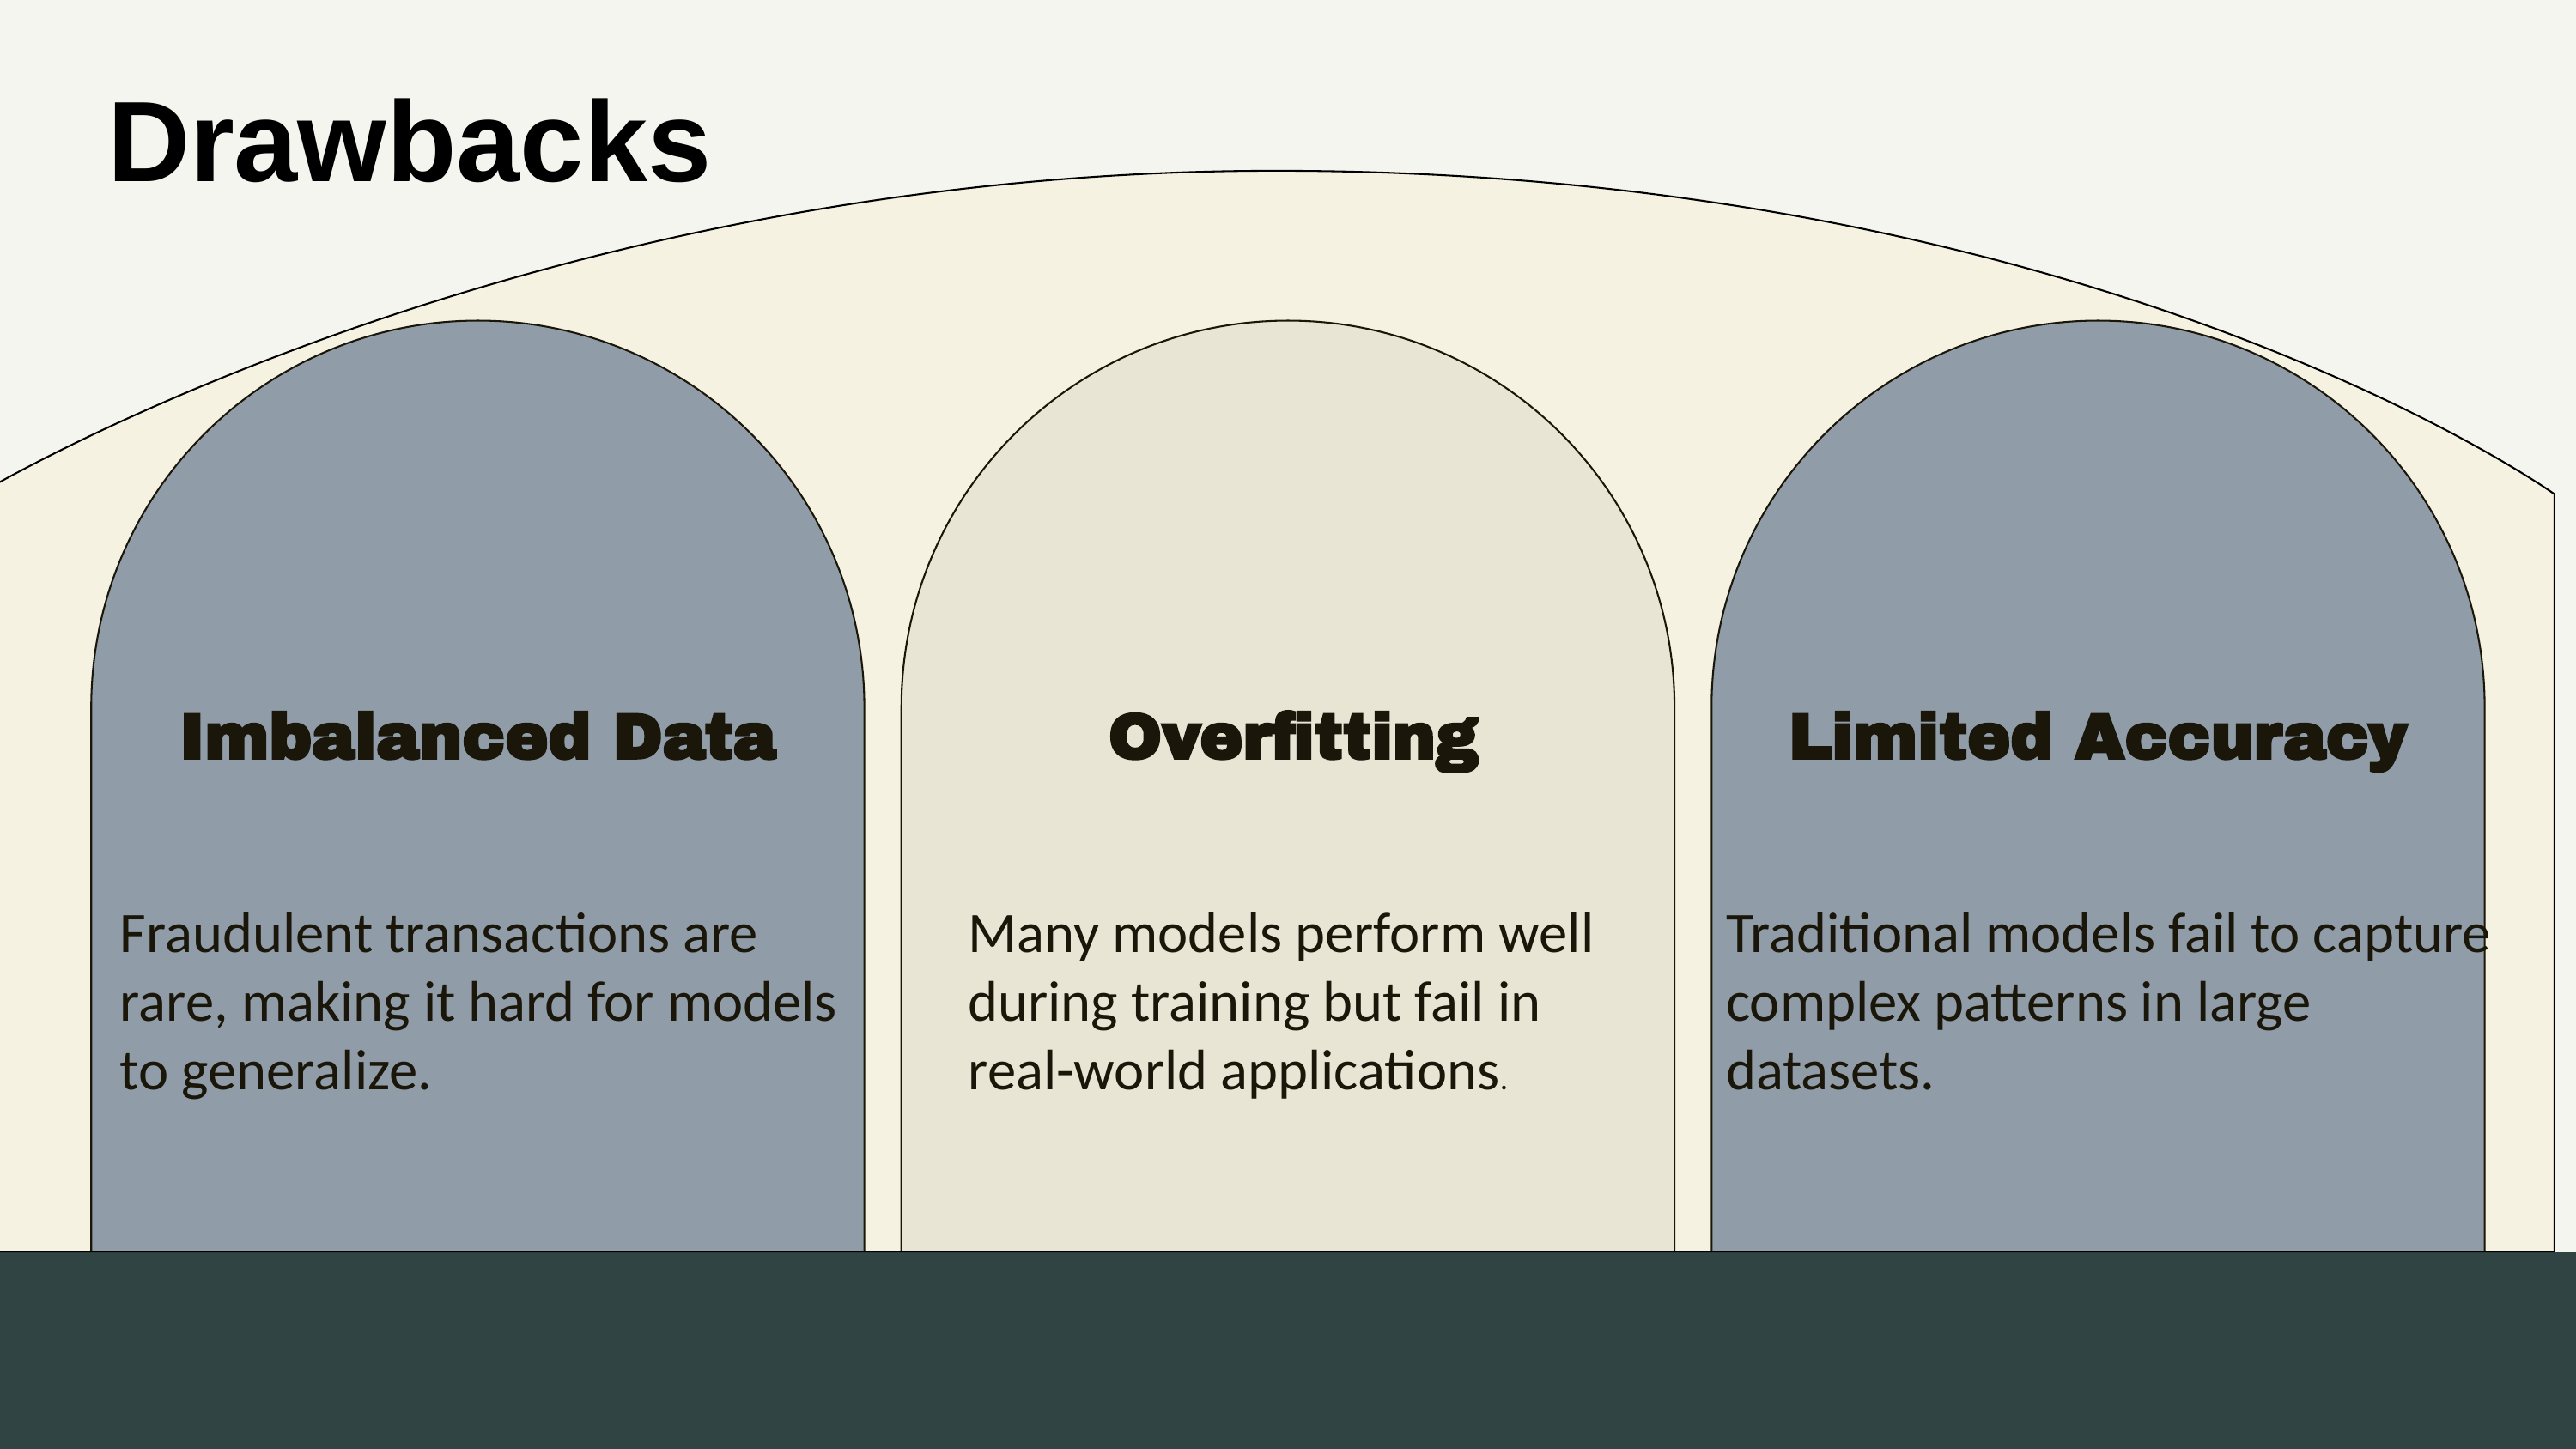

Drawbacks

Imbalanced Data

Overfitting
Limited Accuracy
Fraudulent transactions are rare, making it hard for models to generalize.
Many models perform well
during training but fail in
real-world applications.
Traditional models fail to capture
complex patterns in large
datasets.